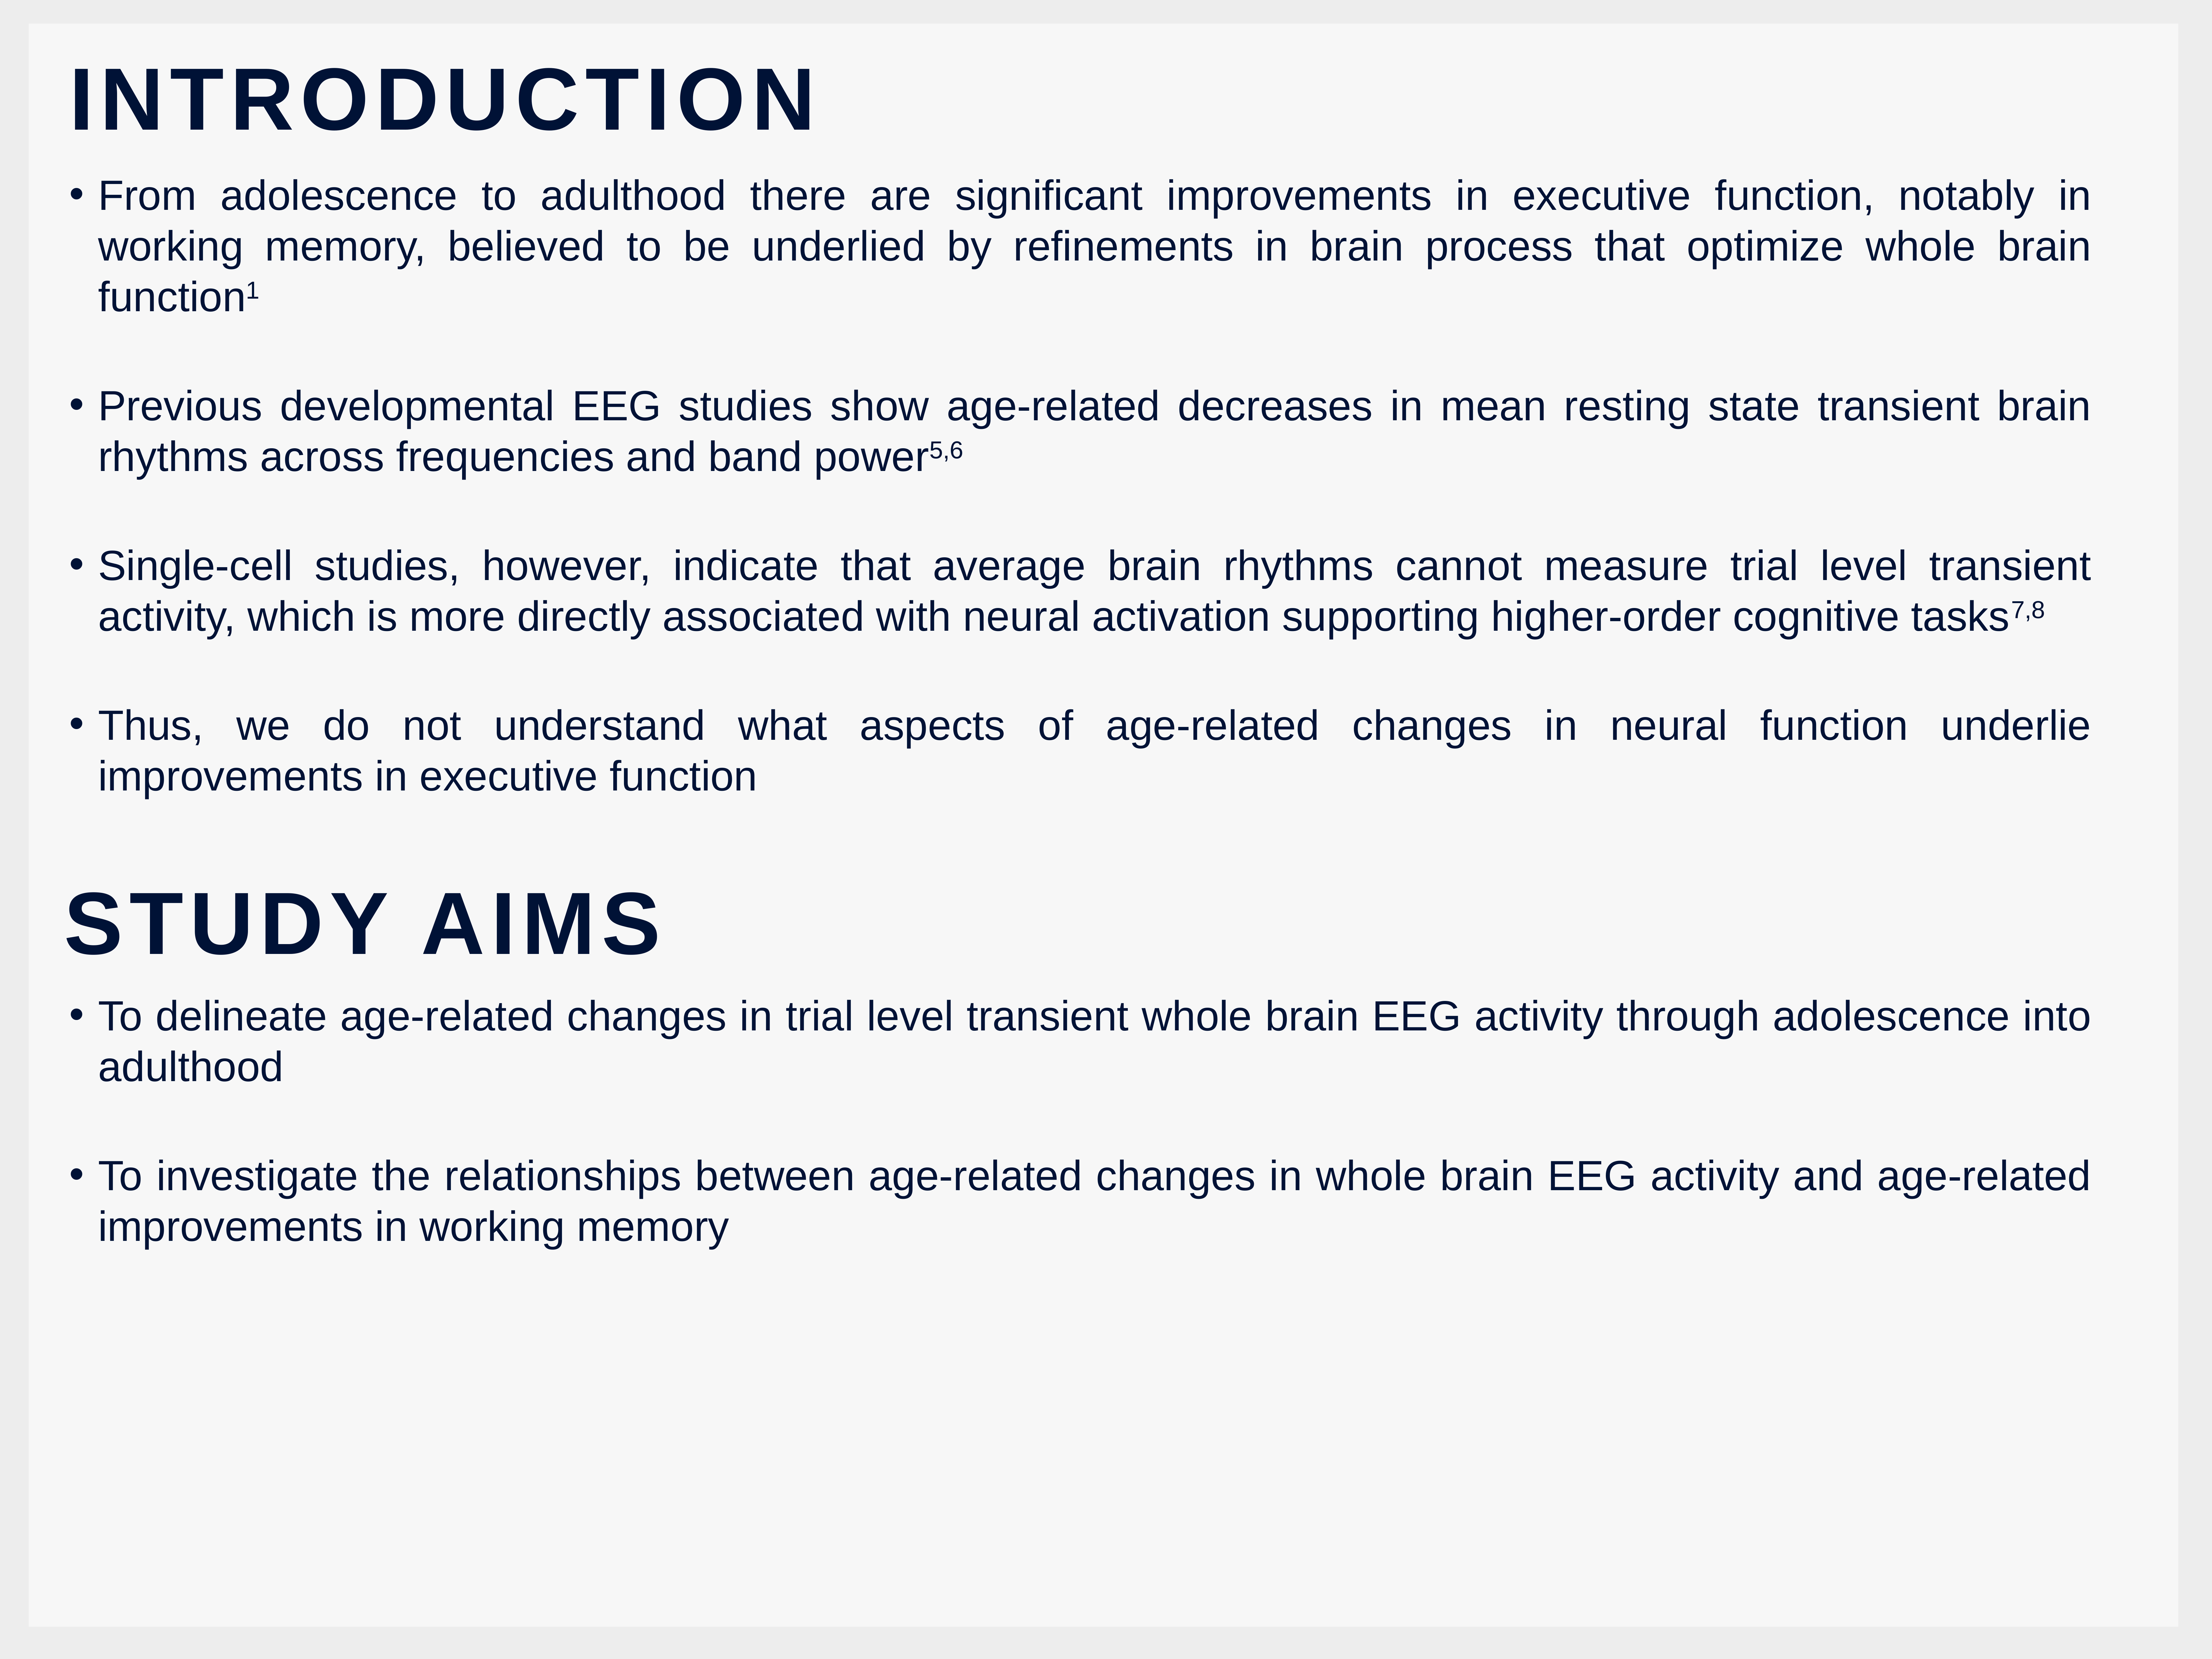

introduction
From adolescence to adulthood there are significant improvements in executive function, notably in working memory, believed to be underlied by refinements in brain process that optimize whole brain function1

Previous developmental EEG studies show age-related decreases in mean resting state transient brain rhythms across frequencies and band power5,6

Single-cell studies, however, indicate that average brain rhythms cannot measure trial level transient activity, which is more directly associated with neural activation supporting higher-order cognitive tasks7,8

Thus, we do not understand what aspects of age-related changes in neural function underlie improvements in executive function
 study aims
To delineate age-related changes in trial level transient whole brain EEG activity through adolescence into adulthood

To investigate the relationships between age-related changes in whole brain EEG activity and age-related improvements in working memory